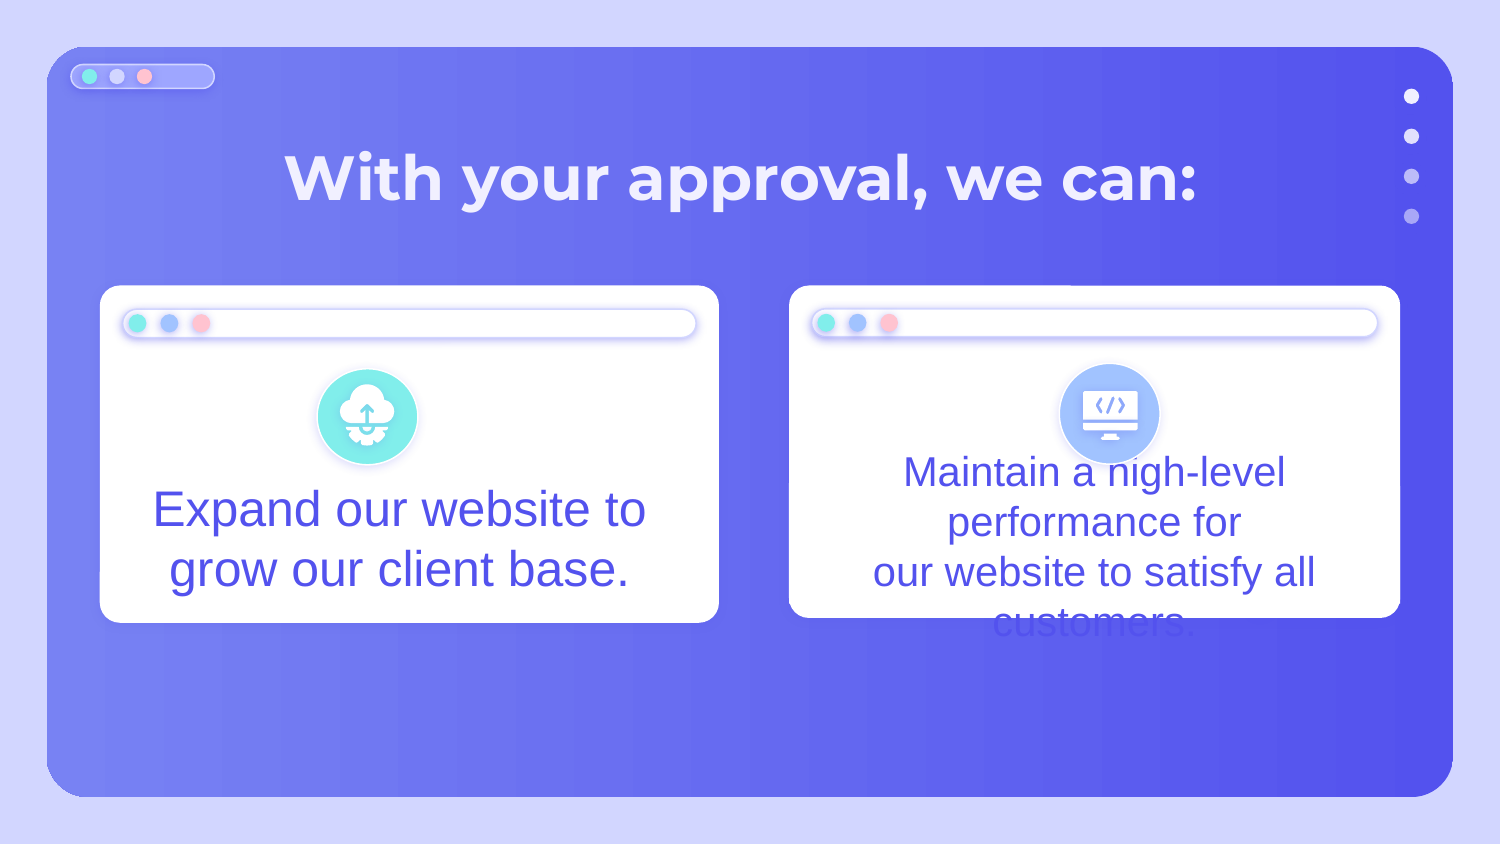

# With your approval, we can:

Expand our website to grow our client base.
Maintain a high-level performance for
our website to satisfy all customers.